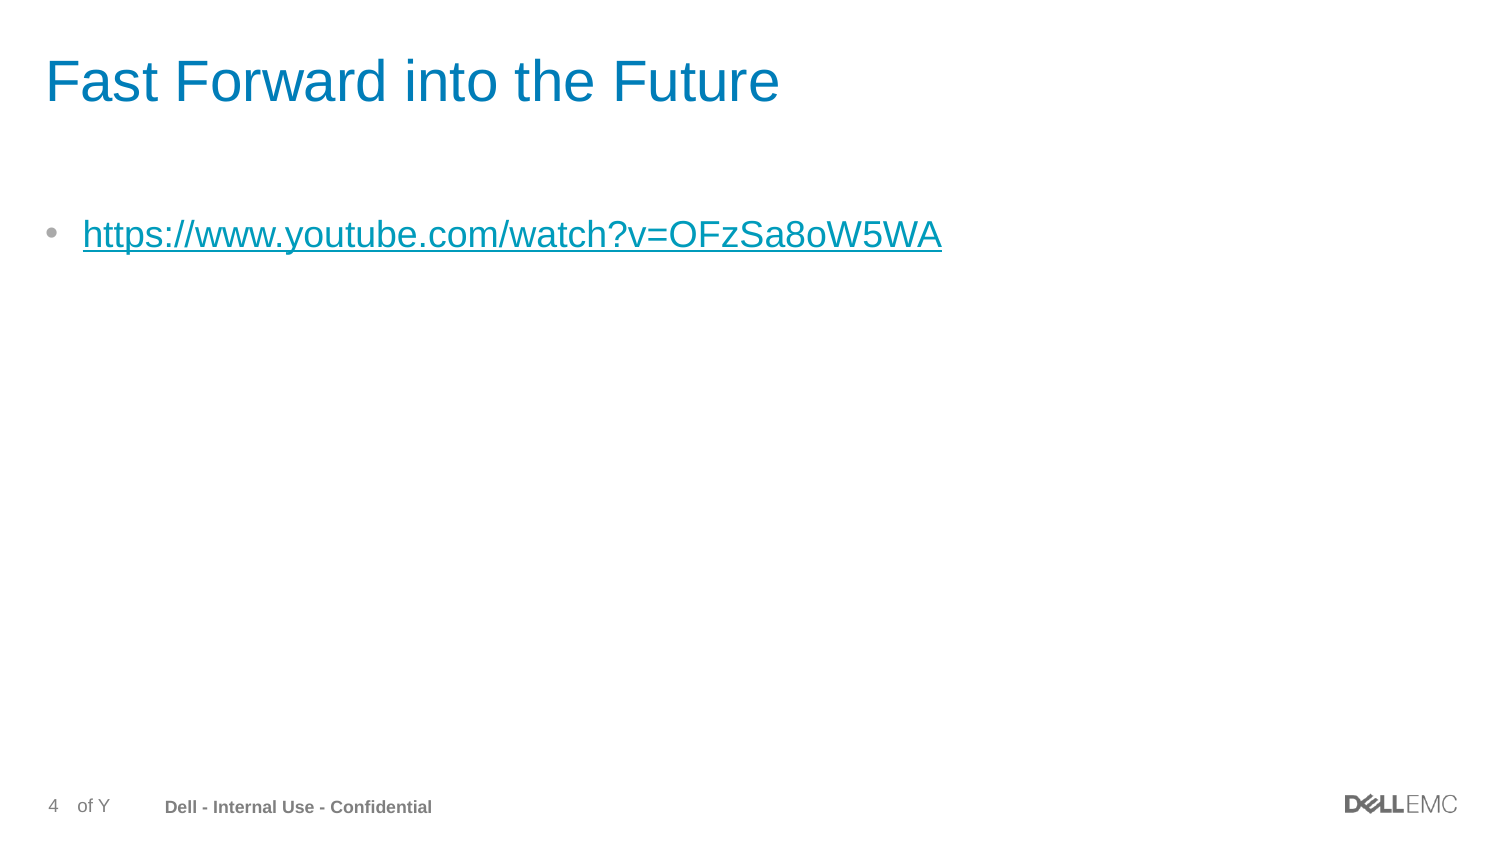

# Fast Forward into the Future
https://www.youtube.com/watch?v=OFzSa8oW5WA